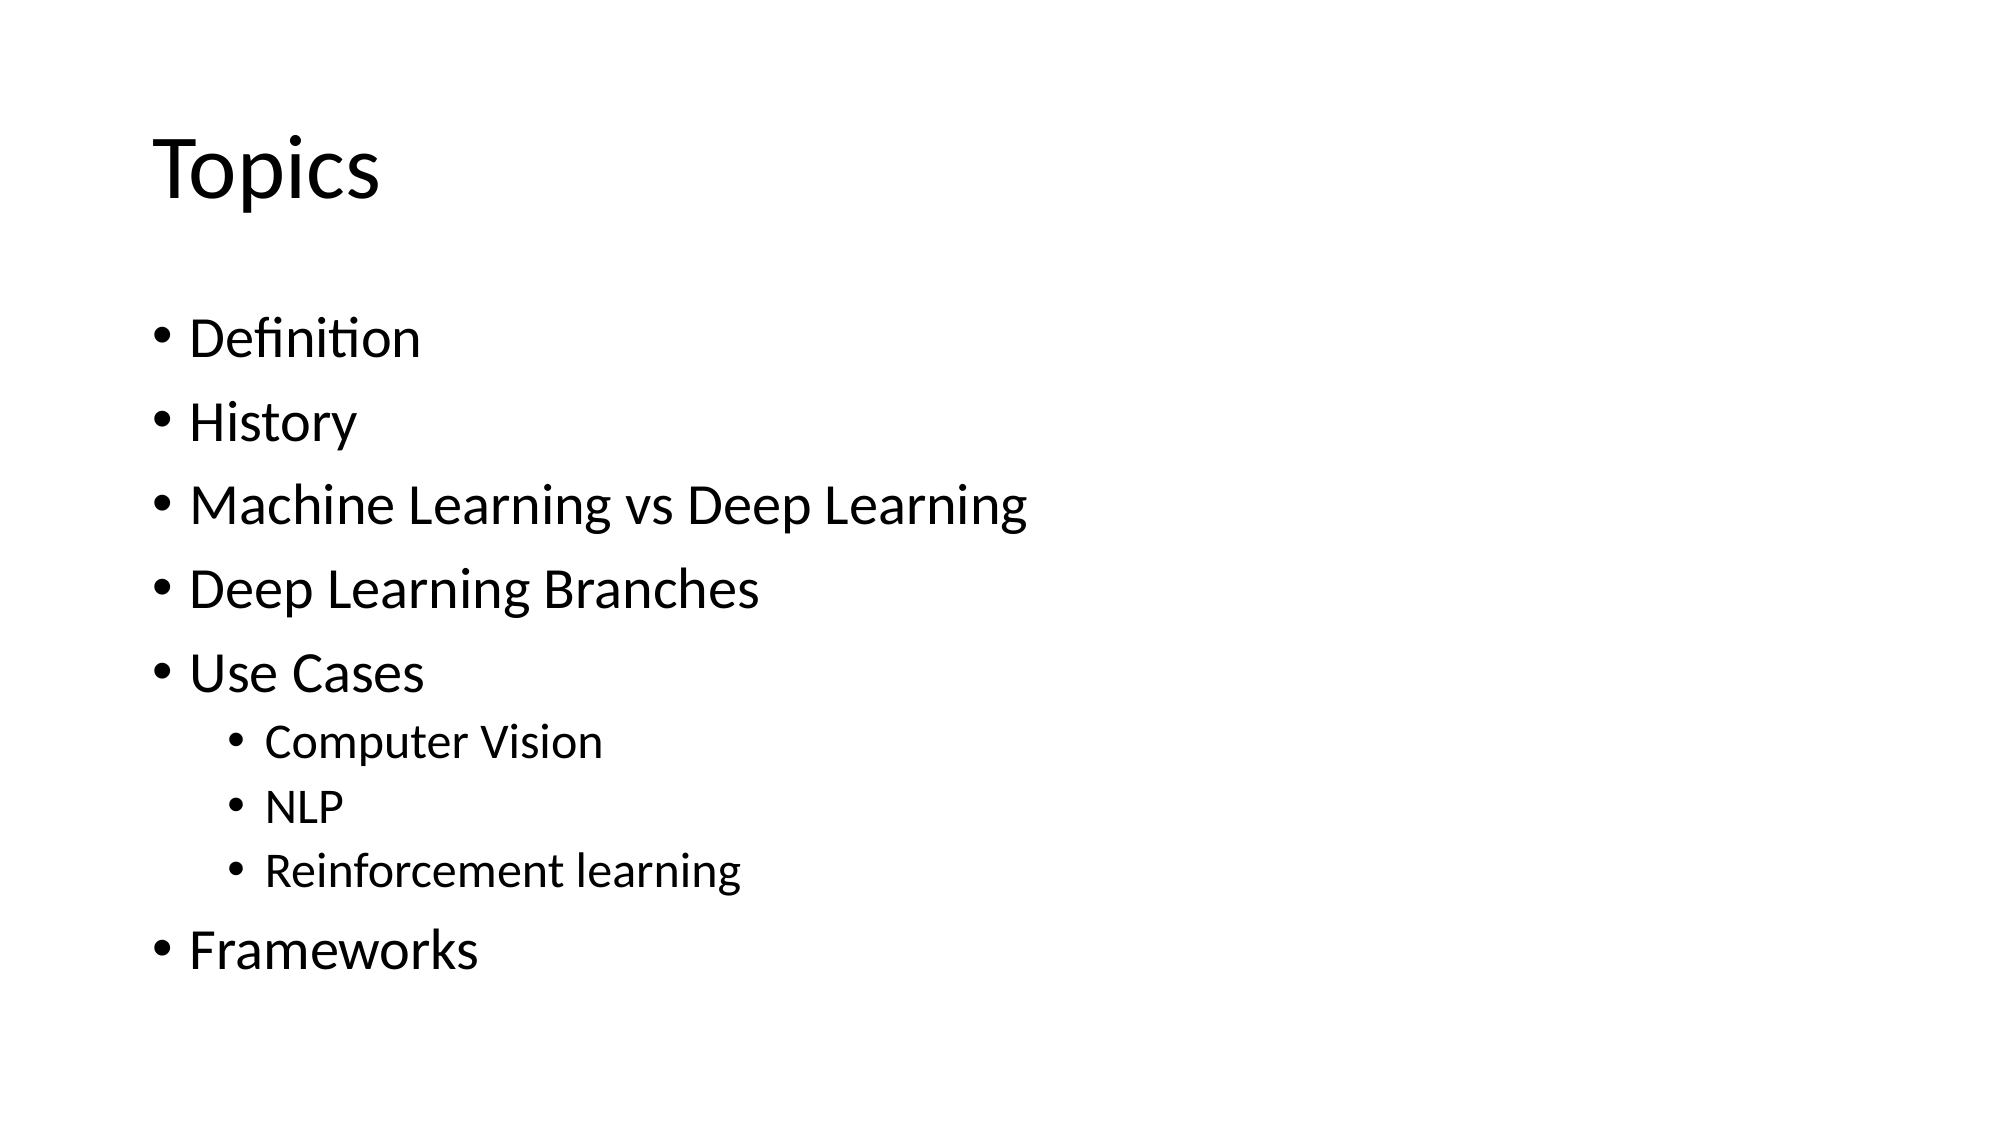

# Topics
Definition
History
Machine Learning vs Deep Learning
Deep Learning Branches
Use Cases
Computer Vision
NLP
Reinforcement learning
Frameworks